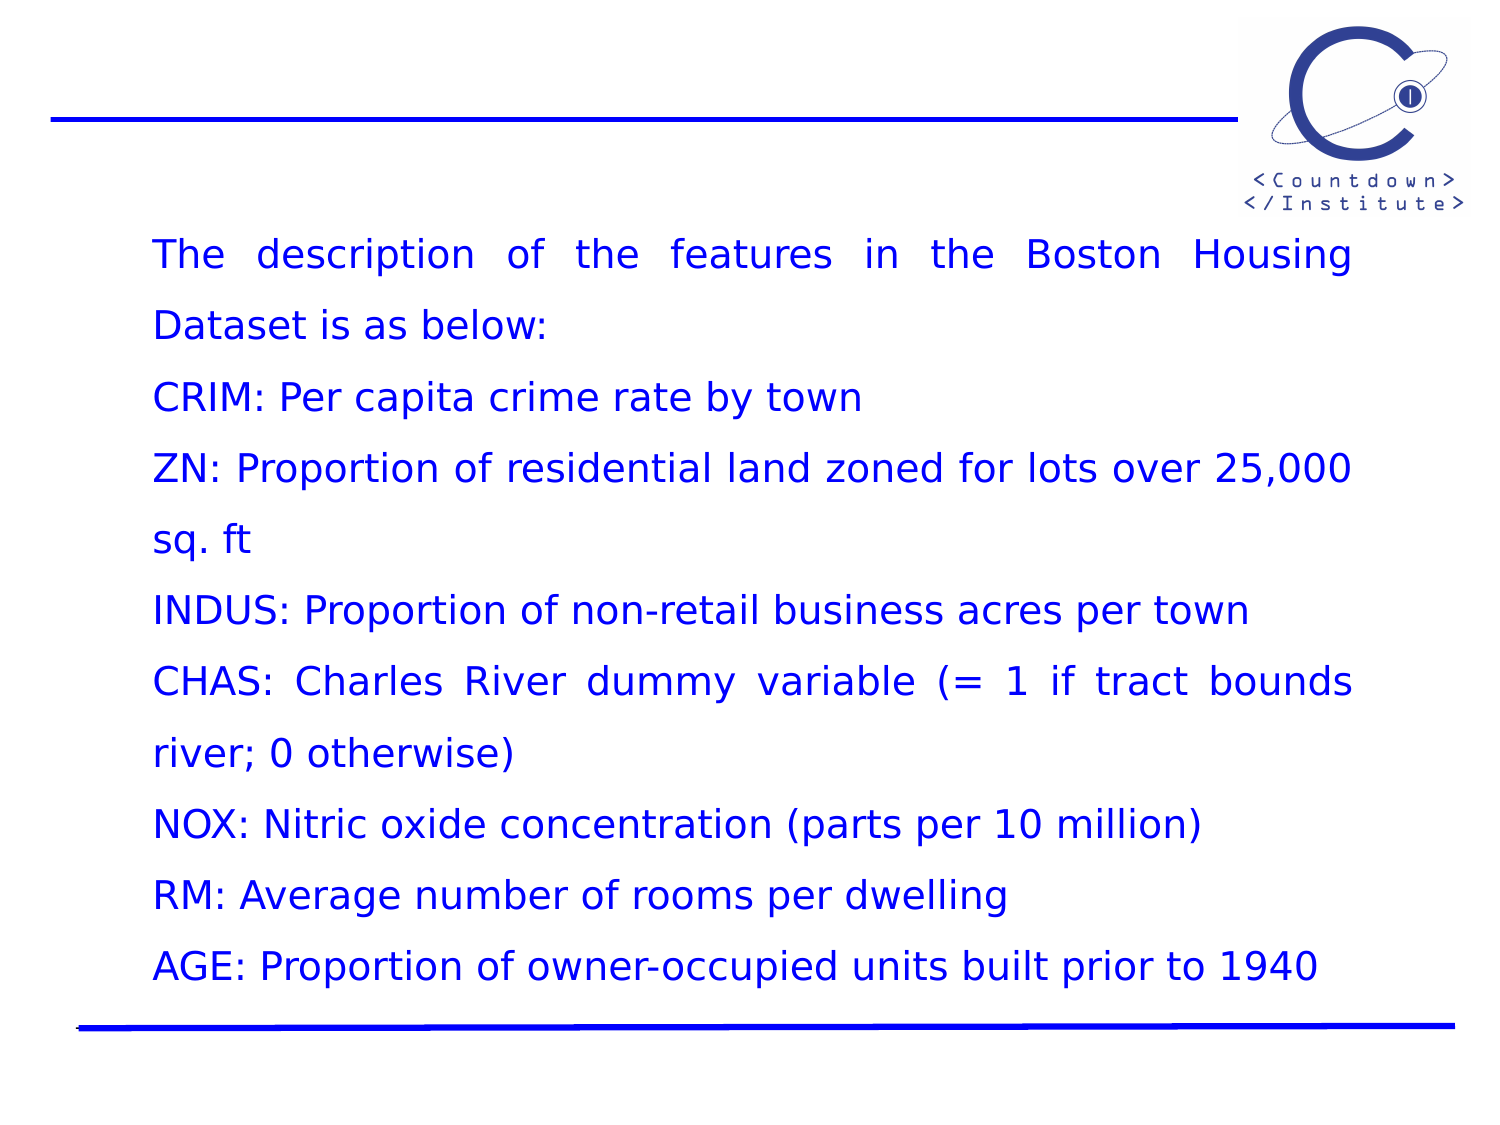

The description of the features in the Boston Housing Dataset is as below:
CRIM: Per capita crime rate by town
ZN: Proportion of residential land zoned for lots over 25,000 sq. ft
INDUS: Proportion of non-retail business acres per town
CHAS: Charles River dummy variable (= 1 if tract bounds river; 0 otherwise)
NOX: Nitric oxide concentration (parts per 10 million)
RM: Average number of rooms per dwelling
AGE: Proportion of owner-occupied units built prior to 1940